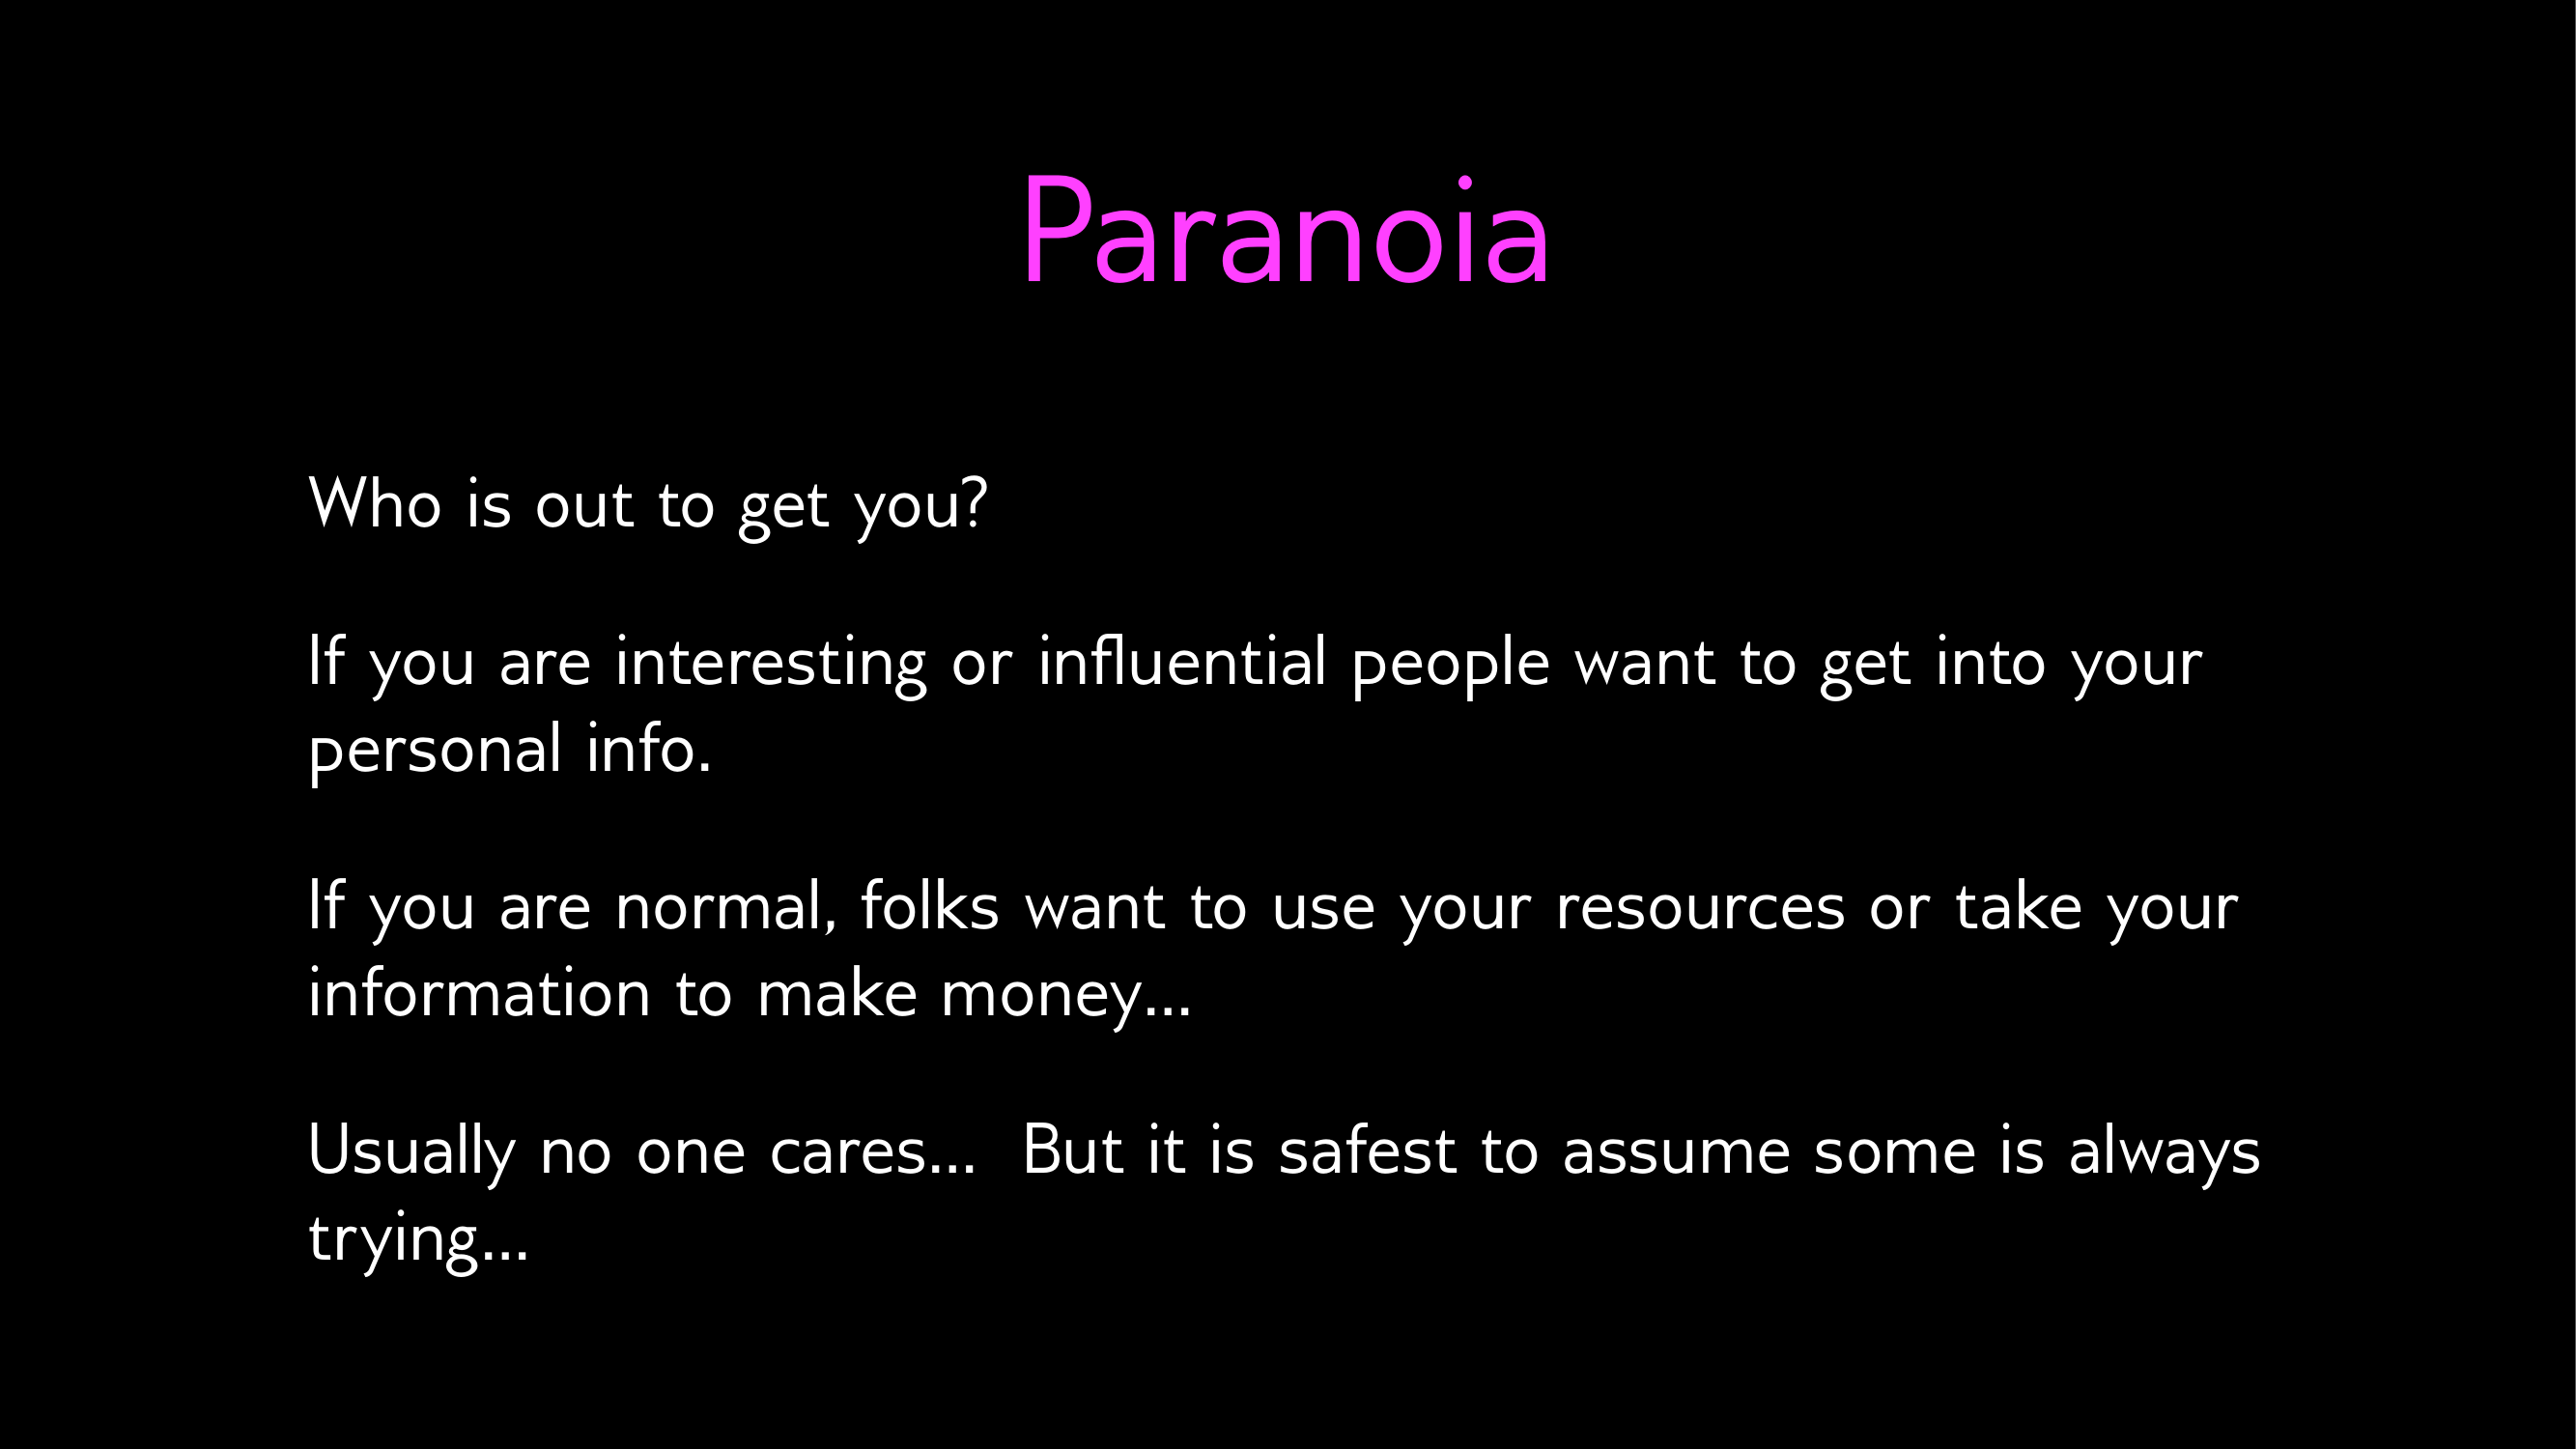

# Paranoia
Who is out to get you?
If you are interesting or influential people want to get into your personal info.
If you are normal, folks want to use your resources or take your information to make money…
Usually no one cares…  But it is safest to assume some is always trying…